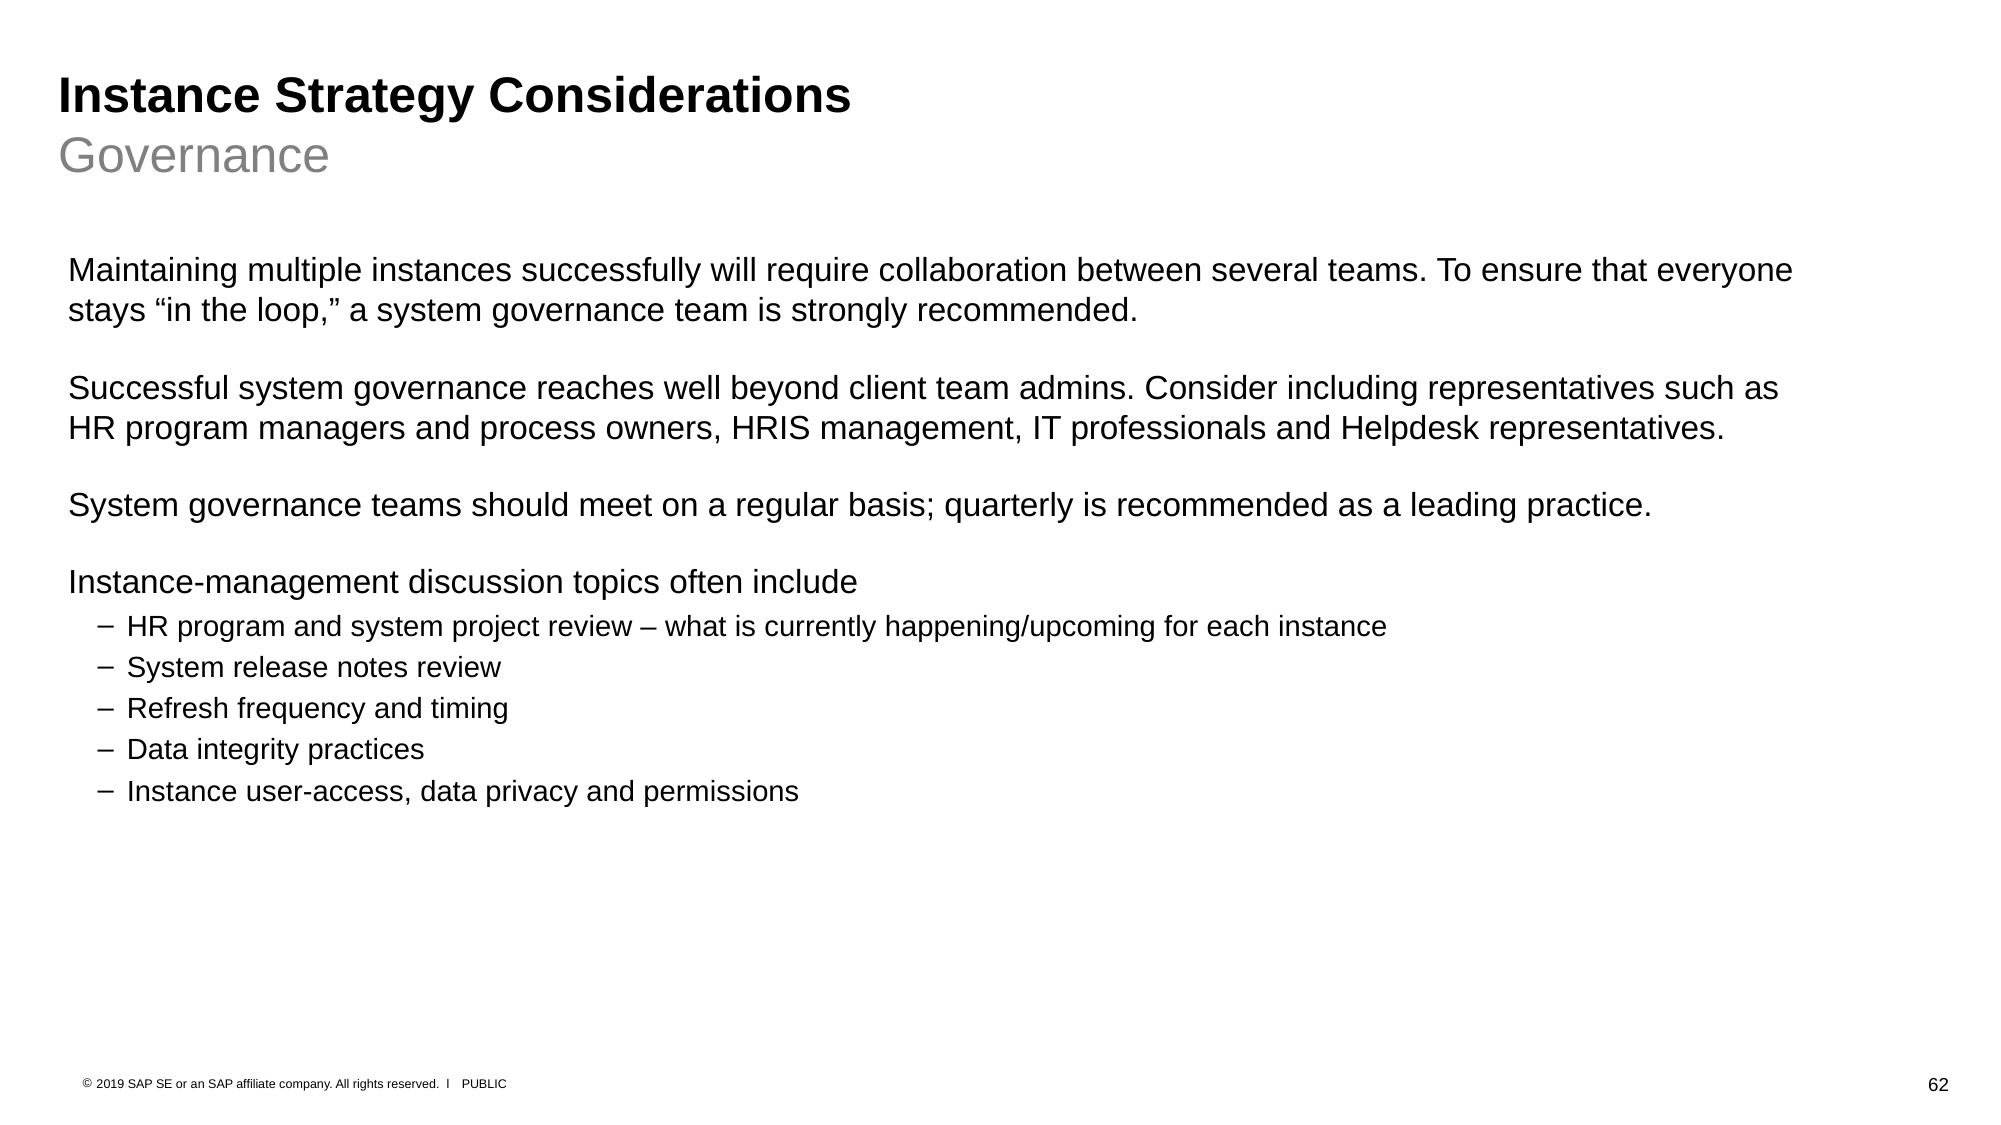

# Instance Strategy Considerations Governance
Maintaining multiple instances successfully will require collaboration between several teams. To ensure that everyone stays “in the loop,” a system governance team is strongly recommended.
Successful system governance reaches well beyond client team admins. Consider including representatives such as HR program managers and process owners, HRIS management, IT professionals and Helpdesk representatives.
System governance teams should meet on a regular basis; quarterly is recommended as a leading practice.
Instance-management discussion topics often include
HR program and system project review – what is currently happening/upcoming for each instance
System release notes review
Refresh frequency and timing
Data integrity practices
Instance user-access, data privacy and permissions